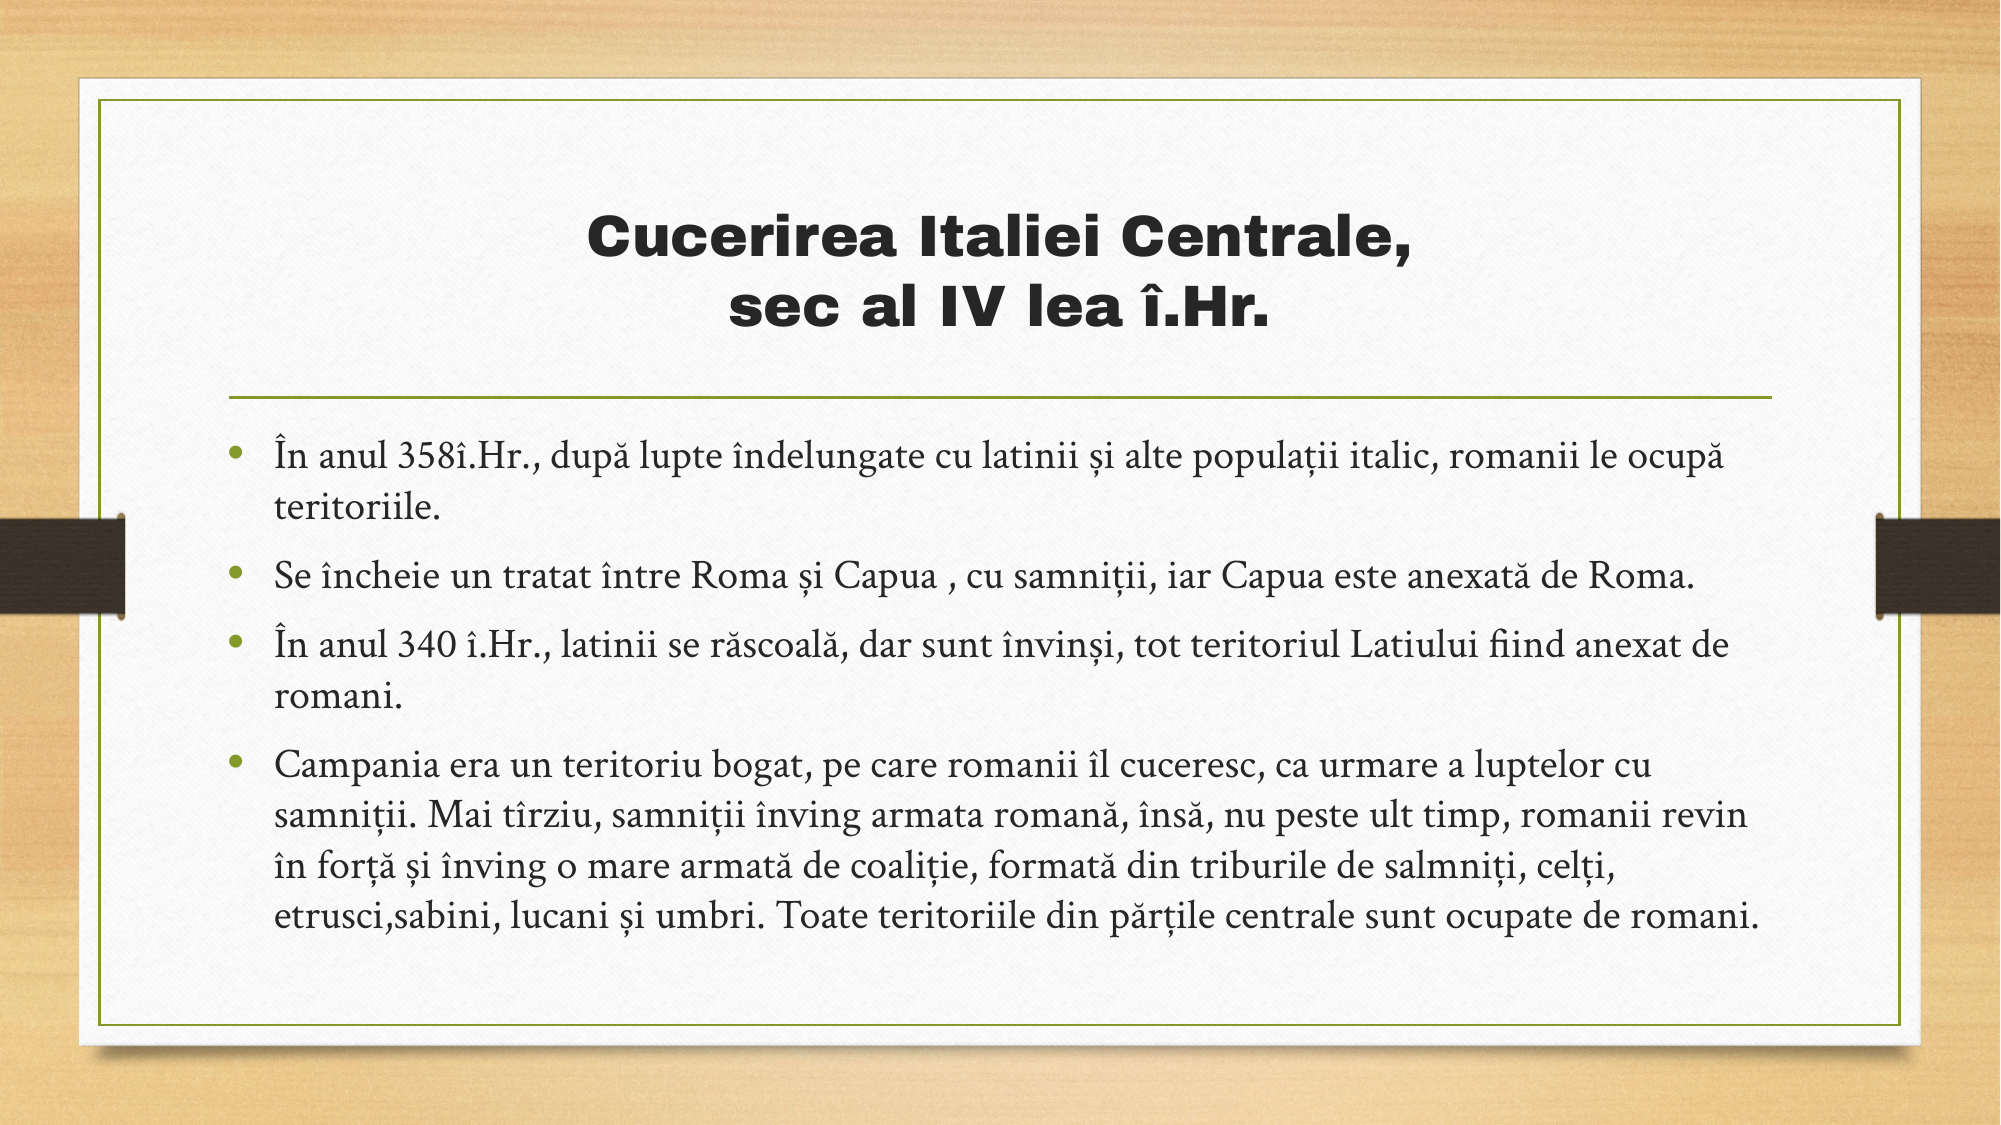

# Cucerirea Italiei Centrale, sec al IV lea î.Hr.
În anul 358î.Hr., după lupte îndelungate cu latinii și alte populații italic, romanii le ocupă teritoriile.
Se încheie un tratat între Roma și Capua , cu samniții, iar Capua este anexată de Roma.
În anul 340 î.Hr., latinii se răscoală, dar sunt învinși, tot teritoriul Latiului fiind anexat de romani.
Campania era un teritoriu bogat, pe care romanii îl cuceresc, ca urmare a luptelor cu samniții. Mai tîrziu, samniții înving armata romană, însă, nu peste ult timp, romanii revin în forță și înving o mare armată de coaliție, formată din triburile de salmniți, celți, etrusci,sabini, lucani și umbri. Toate teritoriile din părțile centrale sunt ocupate de romani.